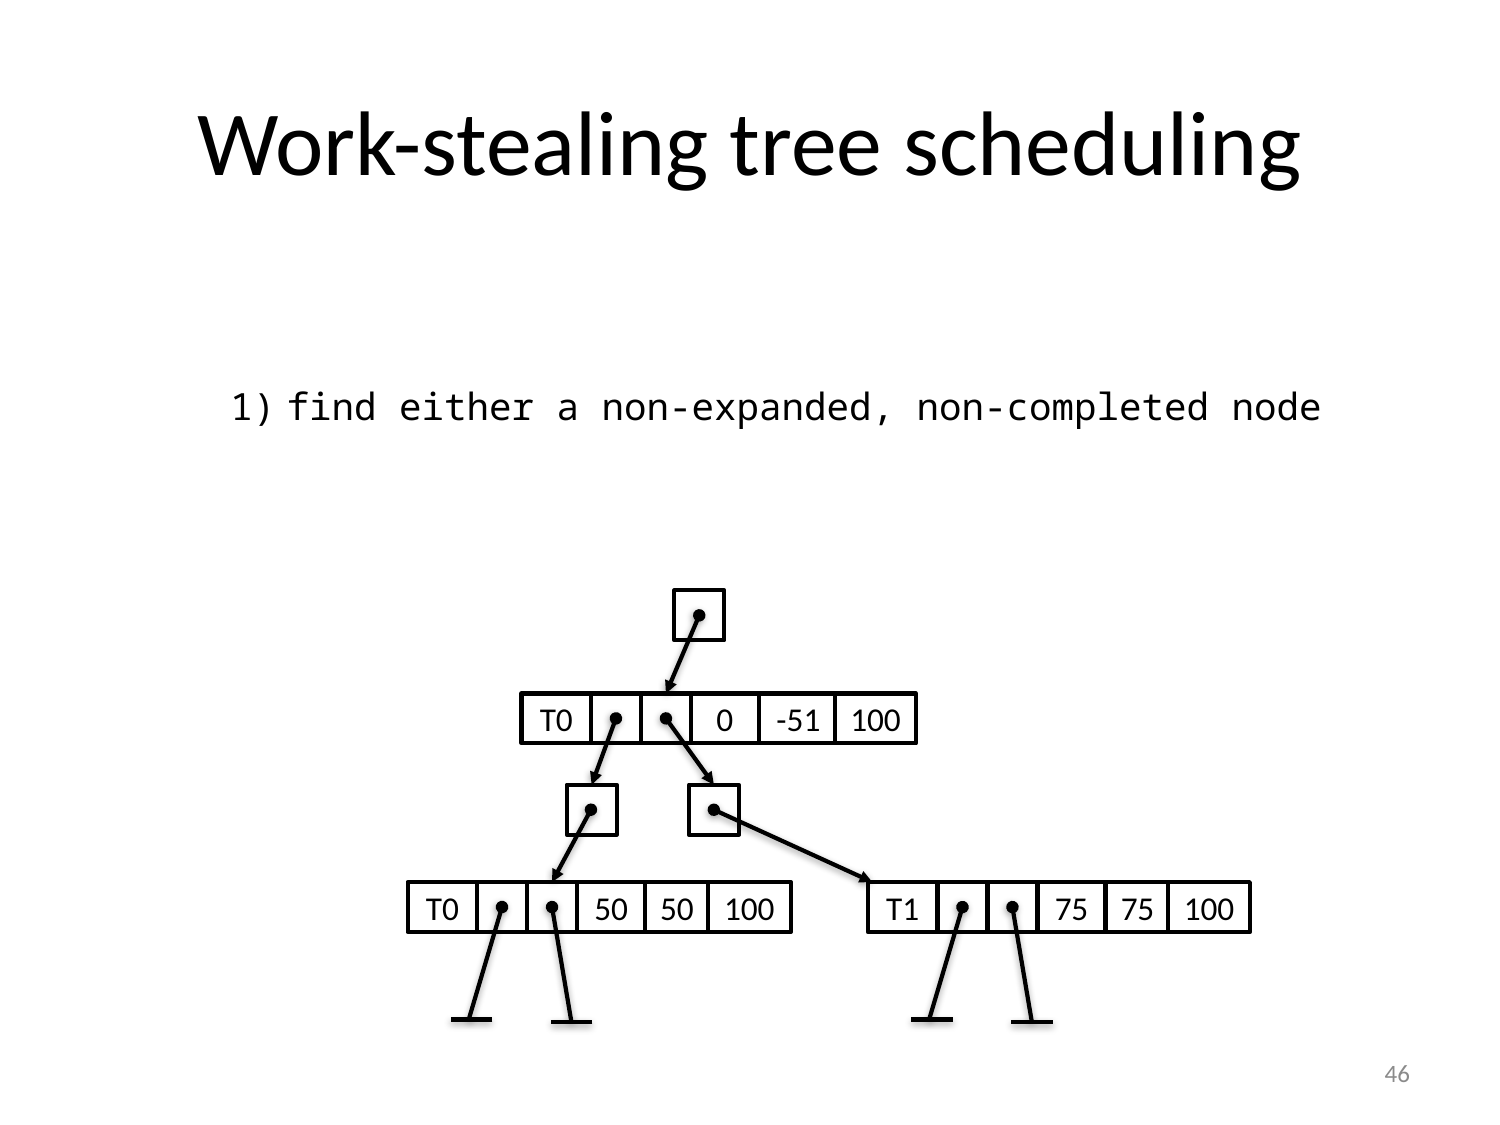

# Work-stealing tree scheduling
find either a non-expanded, non-completed node

0
-51
T0

100

50
50
T0

100
75
75
T1

100
46